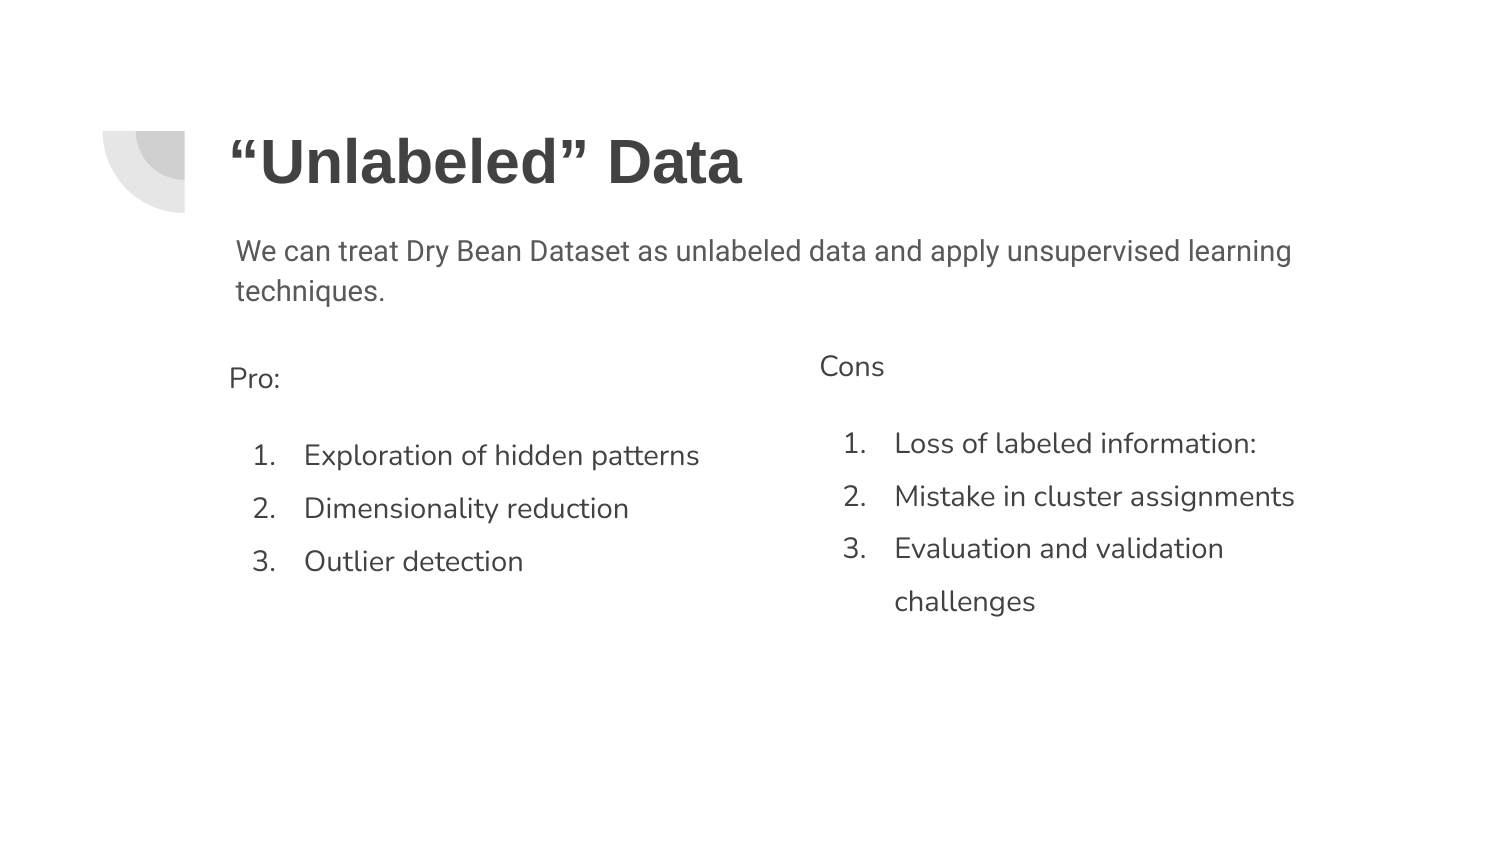

# “Unlabeled” Data
We can treat Dry Bean Dataset as unlabeled data and apply unsupervised learning techniques.
Pro:
Exploration of hidden patterns
Dimensionality reduction
Outlier detection
Cons
Loss of labeled information:
Mistake in cluster assignments
Evaluation and validation challenges